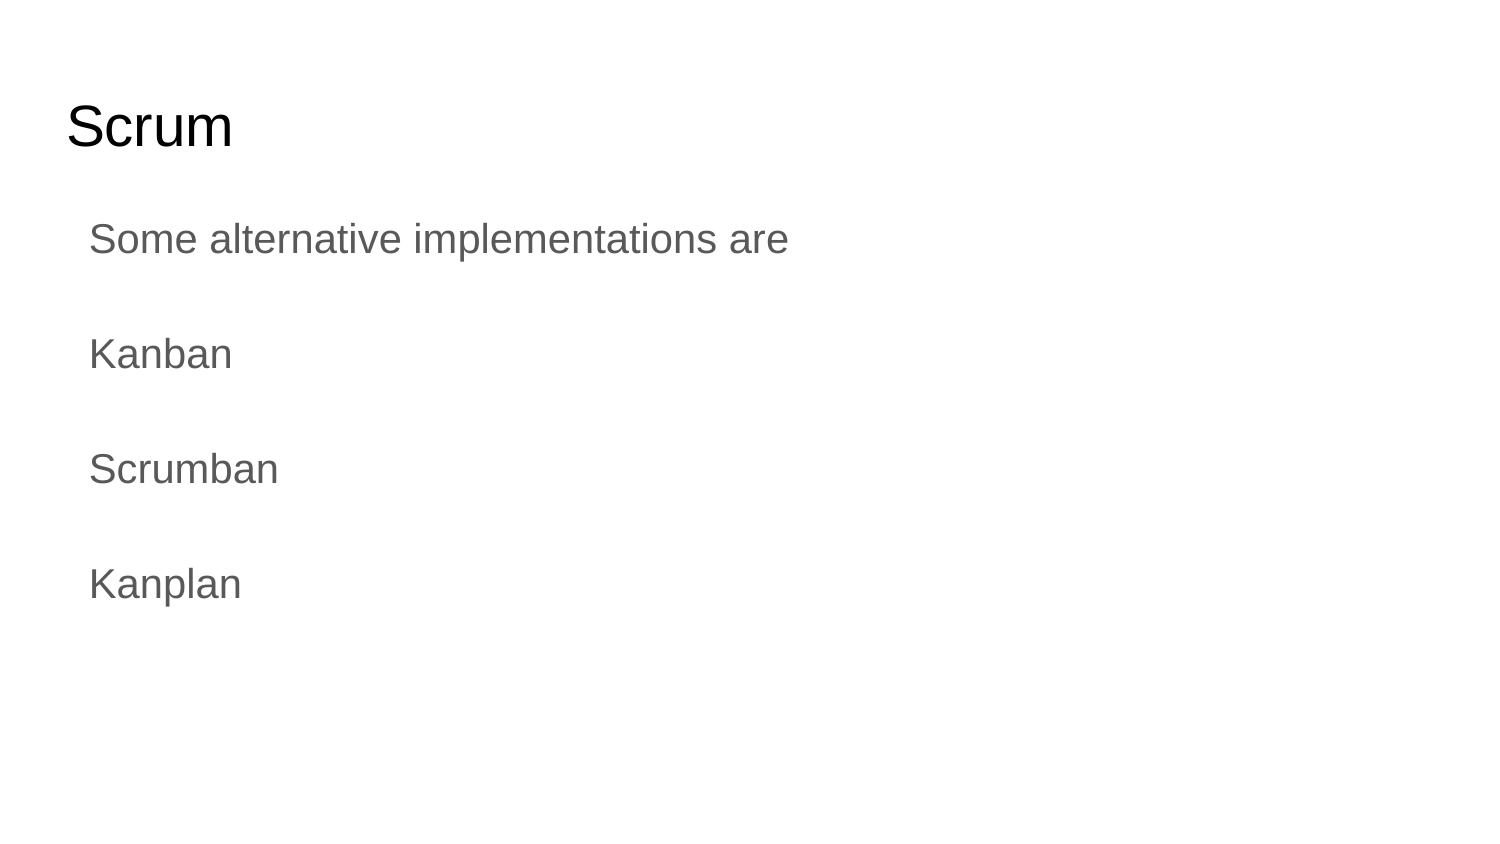

# Scrum
Some alternative implementations are

Kanban

Scrumban

Kanplan